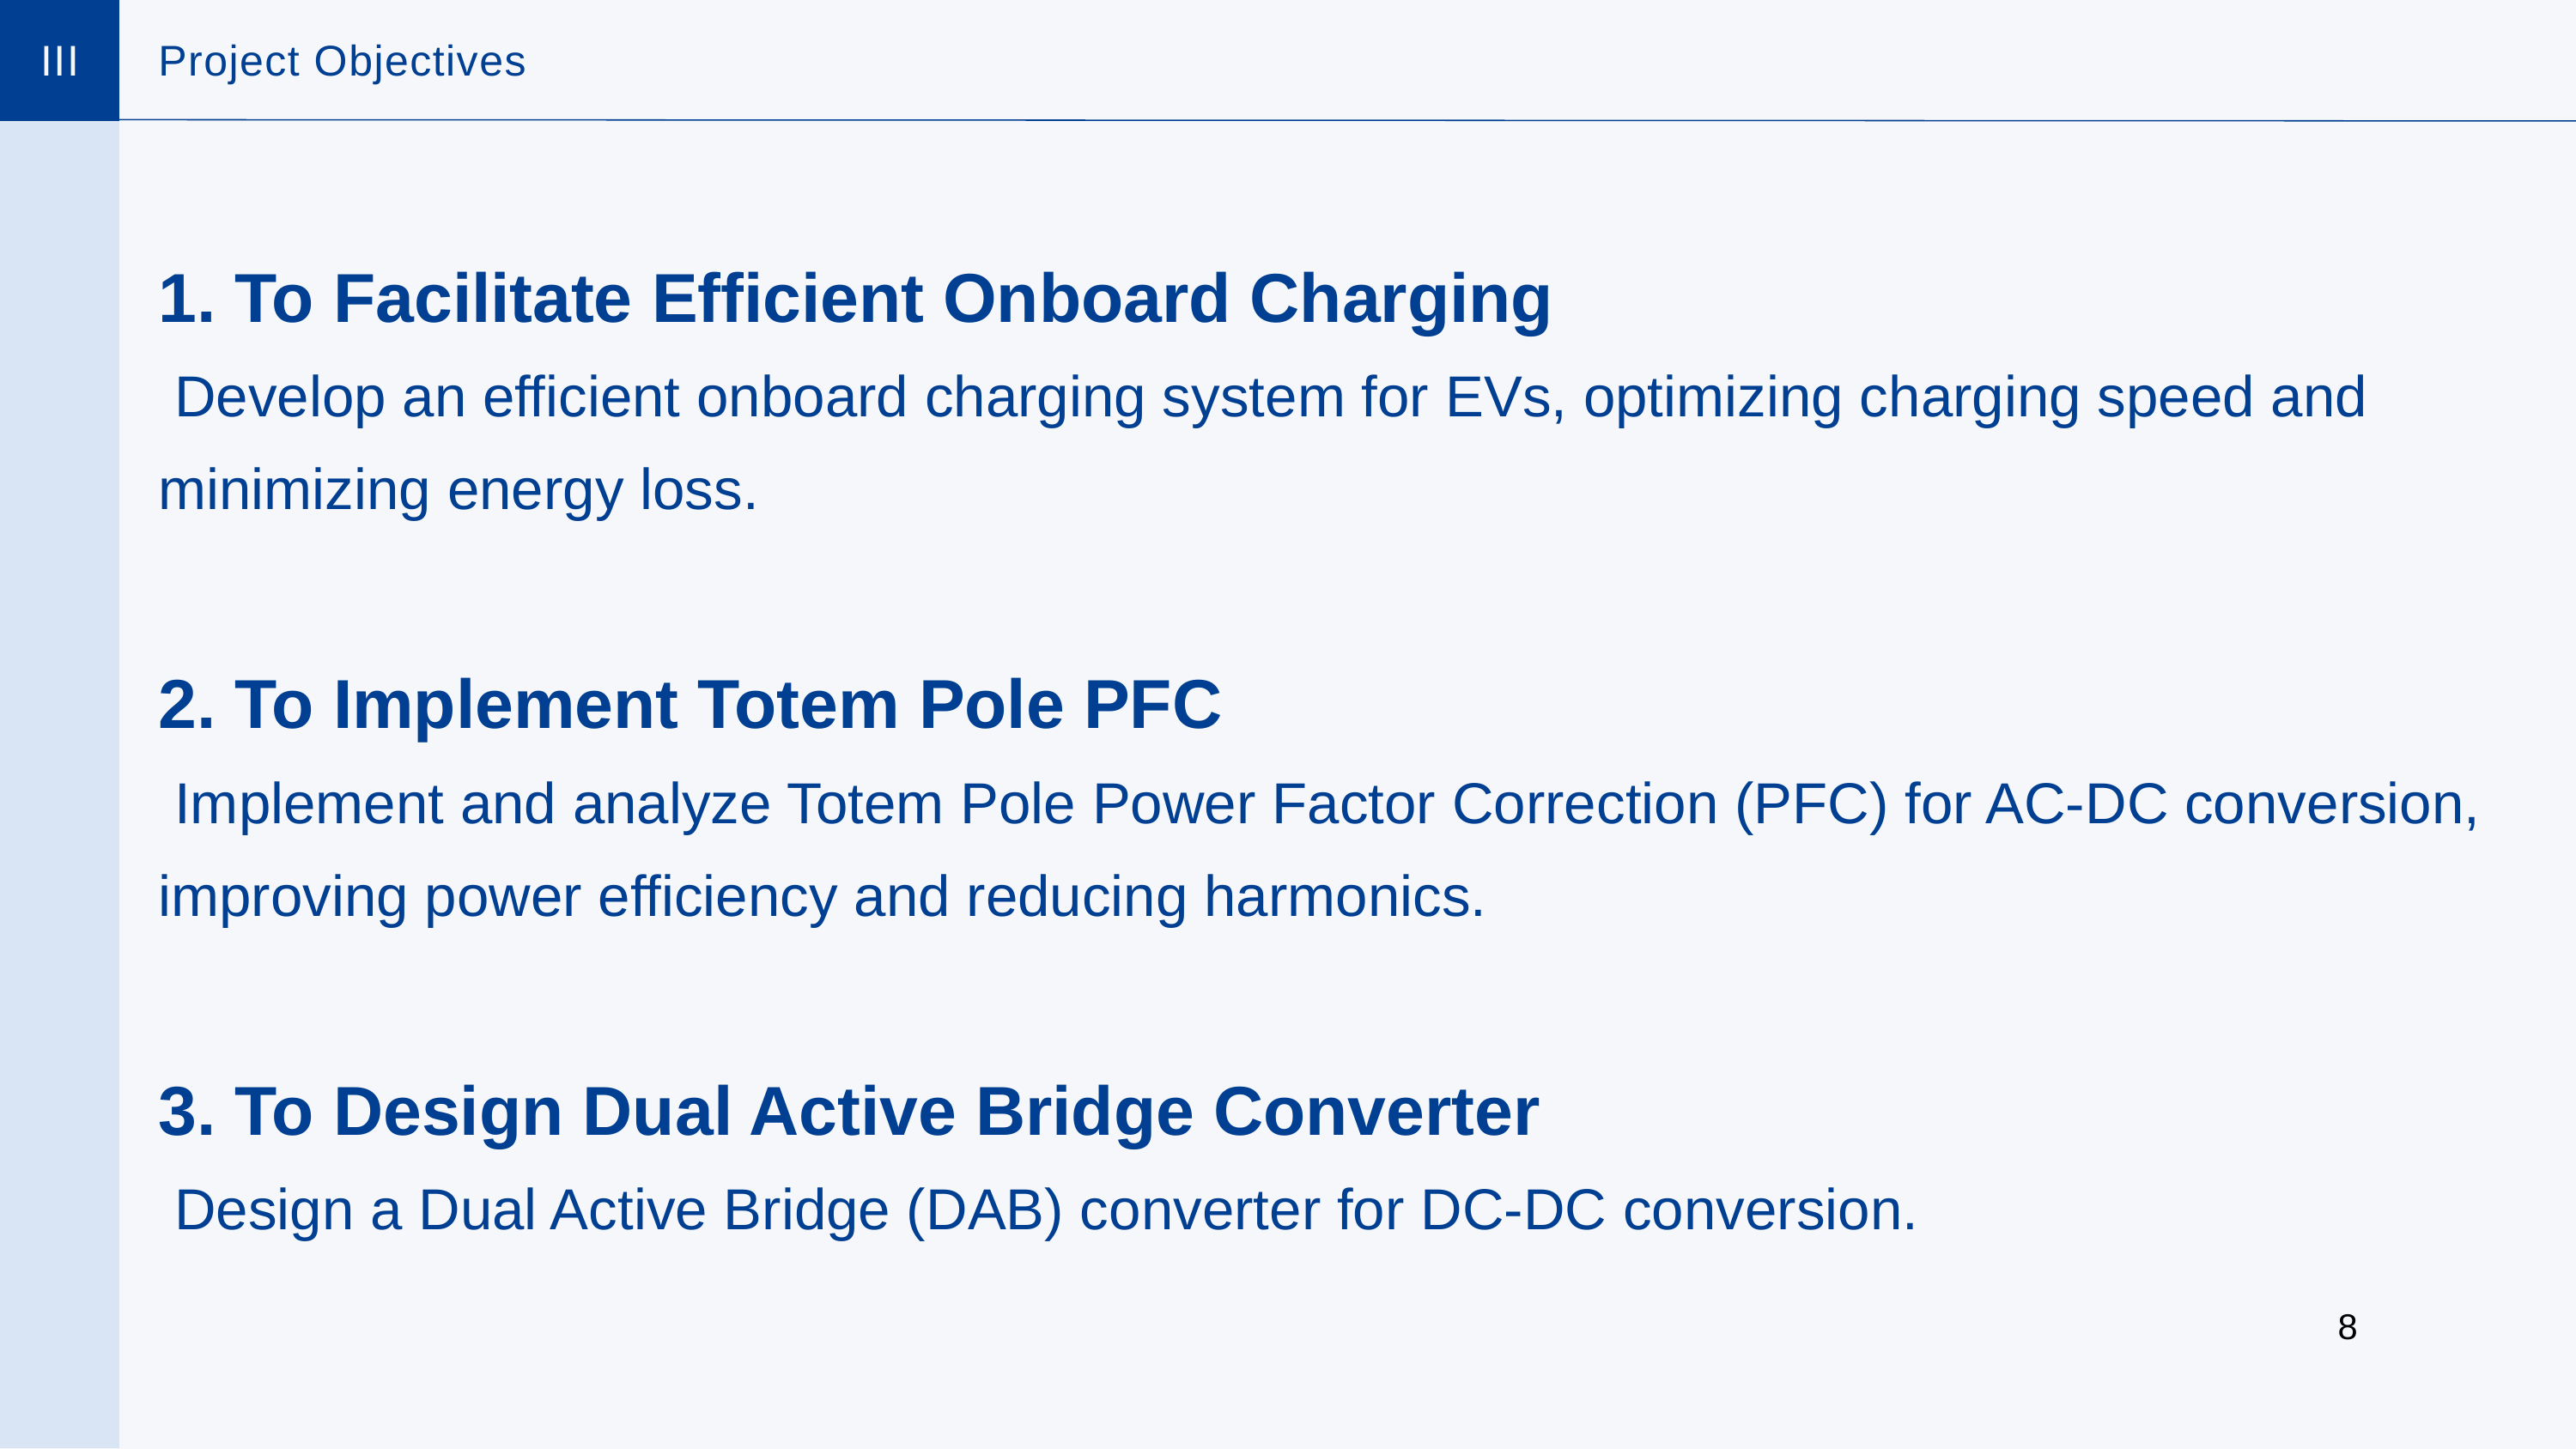

III
Project Objectives

1. To Facilitate Efficient Onboard Charging
 Develop an efficient onboard charging system for EVs, optimizing charging speed and minimizing energy loss.

2. To Implement Totem Pole PFC
 Implement and analyze Totem Pole Power Factor Correction (PFC) for AC-DC conversion, improving power efficiency and reducing harmonics.

3. To Design Dual Active Bridge Converter
 Design a Dual Active Bridge (DAB) converter for DC-DC conversion.

8